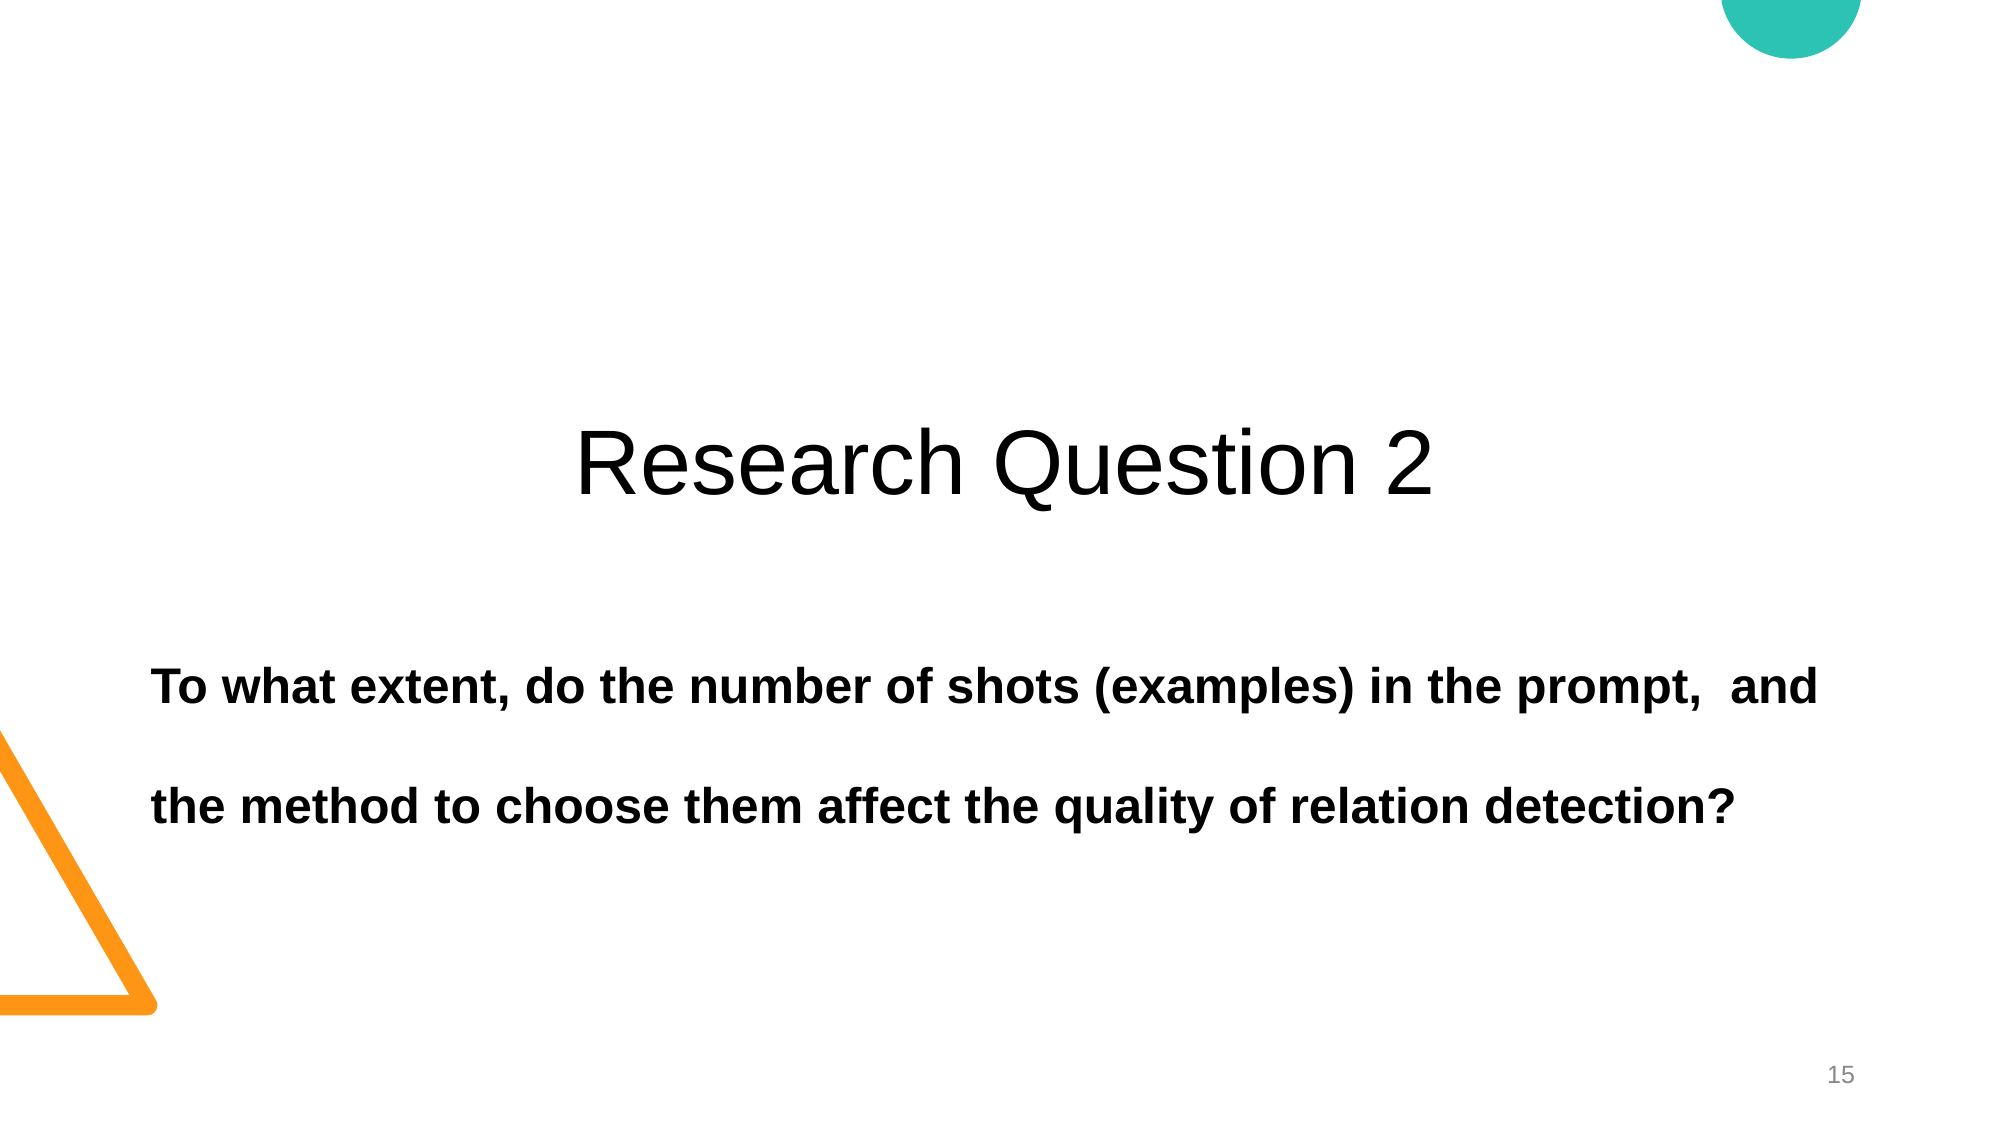

# Research Question 2
To what extent, do the number of shots (examples) in the prompt,  and the method to choose them affect the quality of relation detection?
15